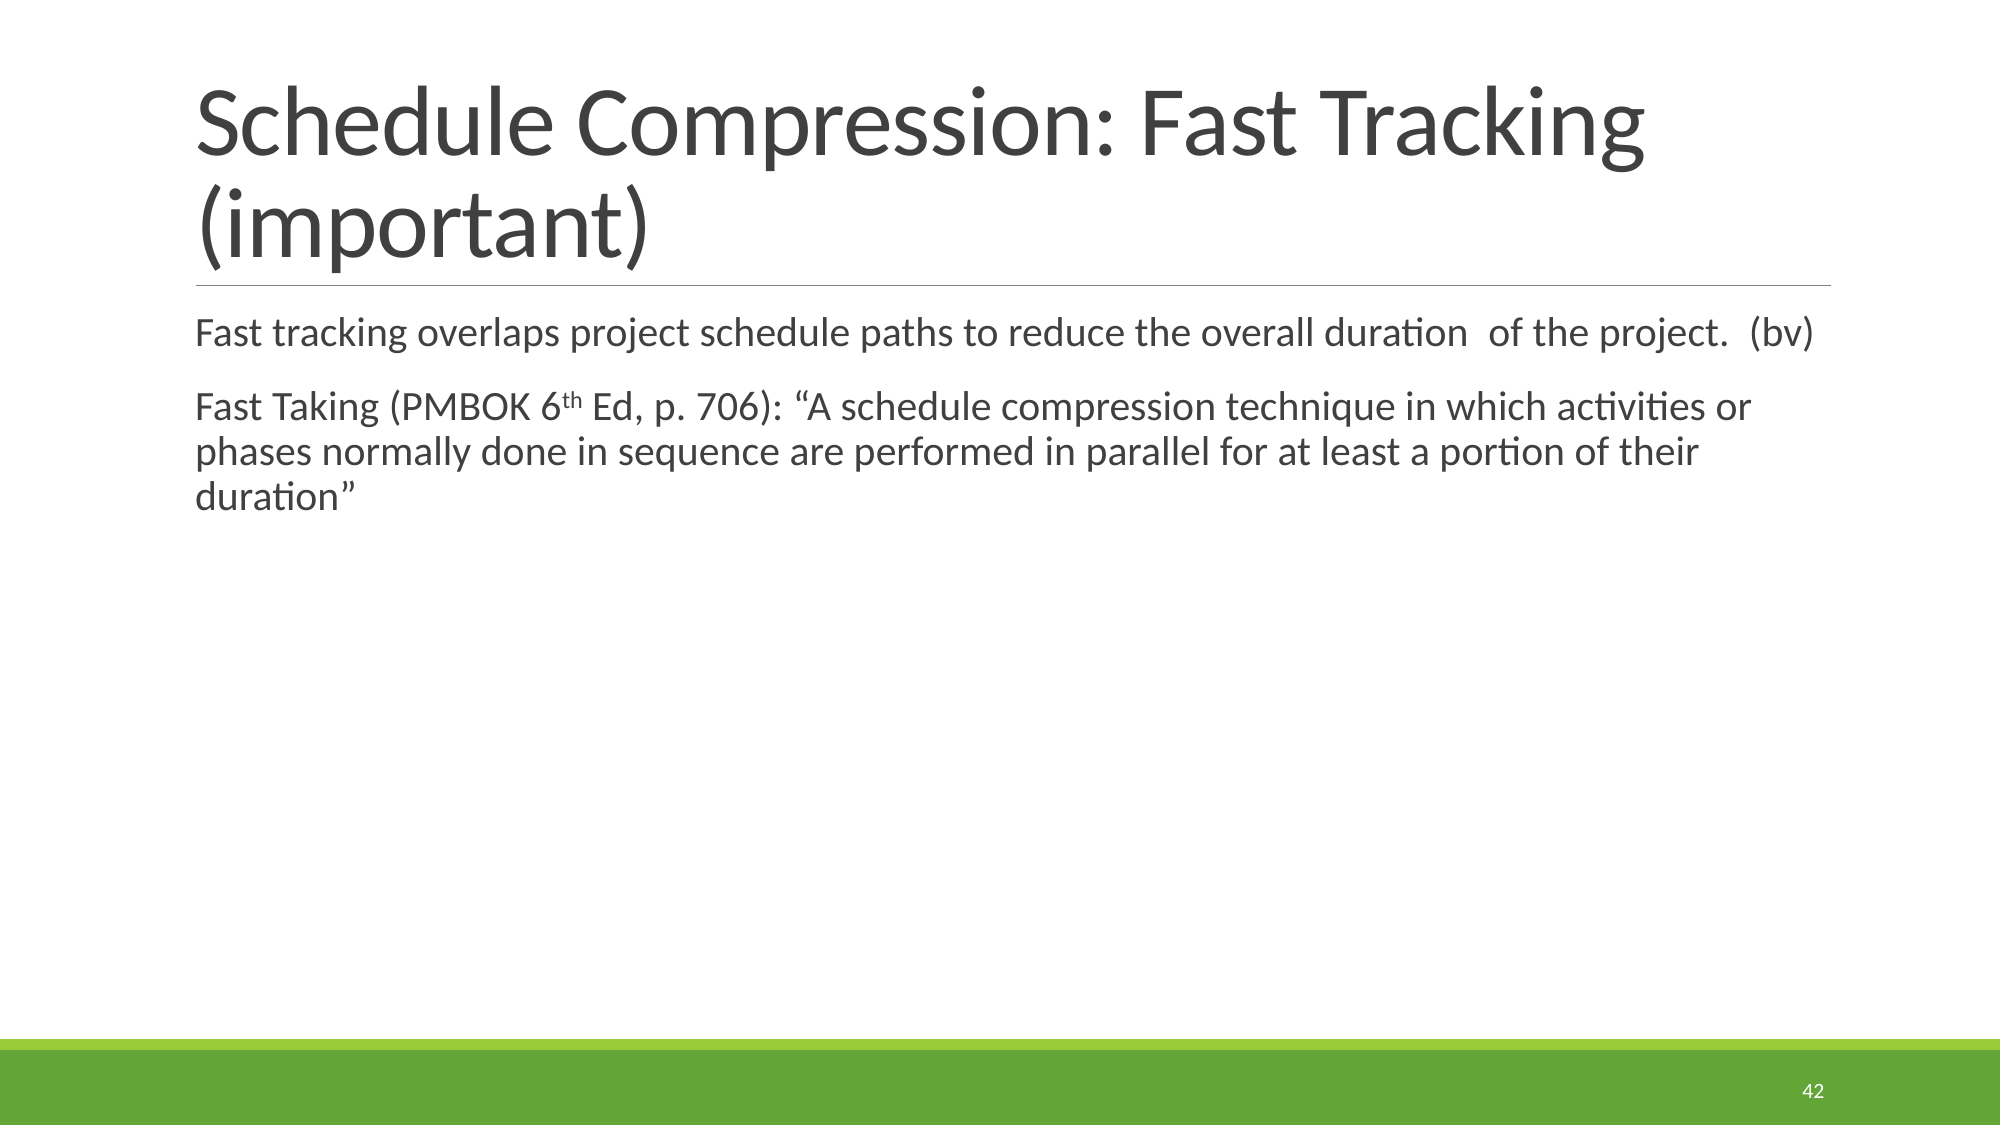

# Schedule Compression: Fast Tracking  (important)
Fast tracking overlaps project schedule paths to reduce the overall duration  of the project.  (bv)
Fast Taking (PMBOK 6th Ed, p. 706): “A schedule compression technique in which activities or phases normally done in sequence are performed in parallel for at least a portion of their duration”

42